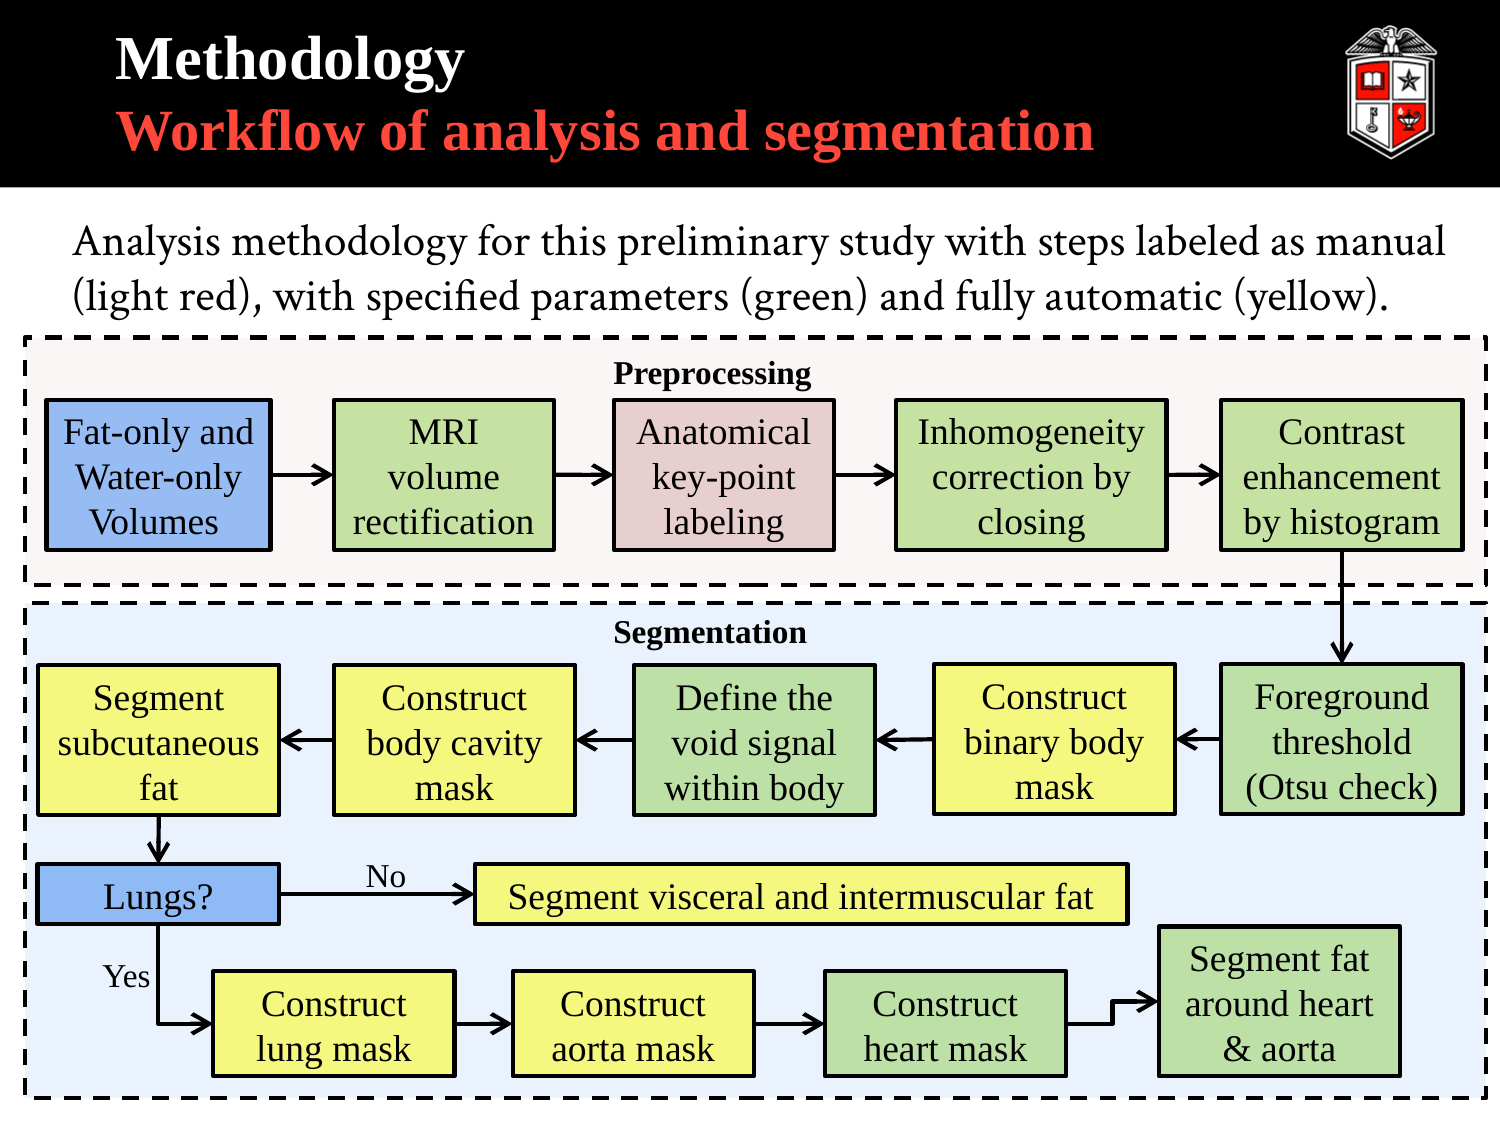

# Methodology Workflow of analysis and segmentation
Analysis methodology for this preliminary study with steps labeled as manual (light red), with specified parameters (green) and fully automatic (yellow).

Preprocessing
Fat-only and Water-only Volumes
MRI volume rectification
Contrast enhancement by histogram
Anatomical key-point labeling
Inhomogeneity correction by closing

Segmentation
Construct binary body mask
Foreground threshold
(Otsu check)
Segment subcutaneous fat
Construct body cavity mask
Define the void signal within body
No
Lungs?
Segment visceral and intermuscular fat
Segment fat around heart & aorta
Yes
Construct lung mask
Construct aorta mask
Construct heart mask